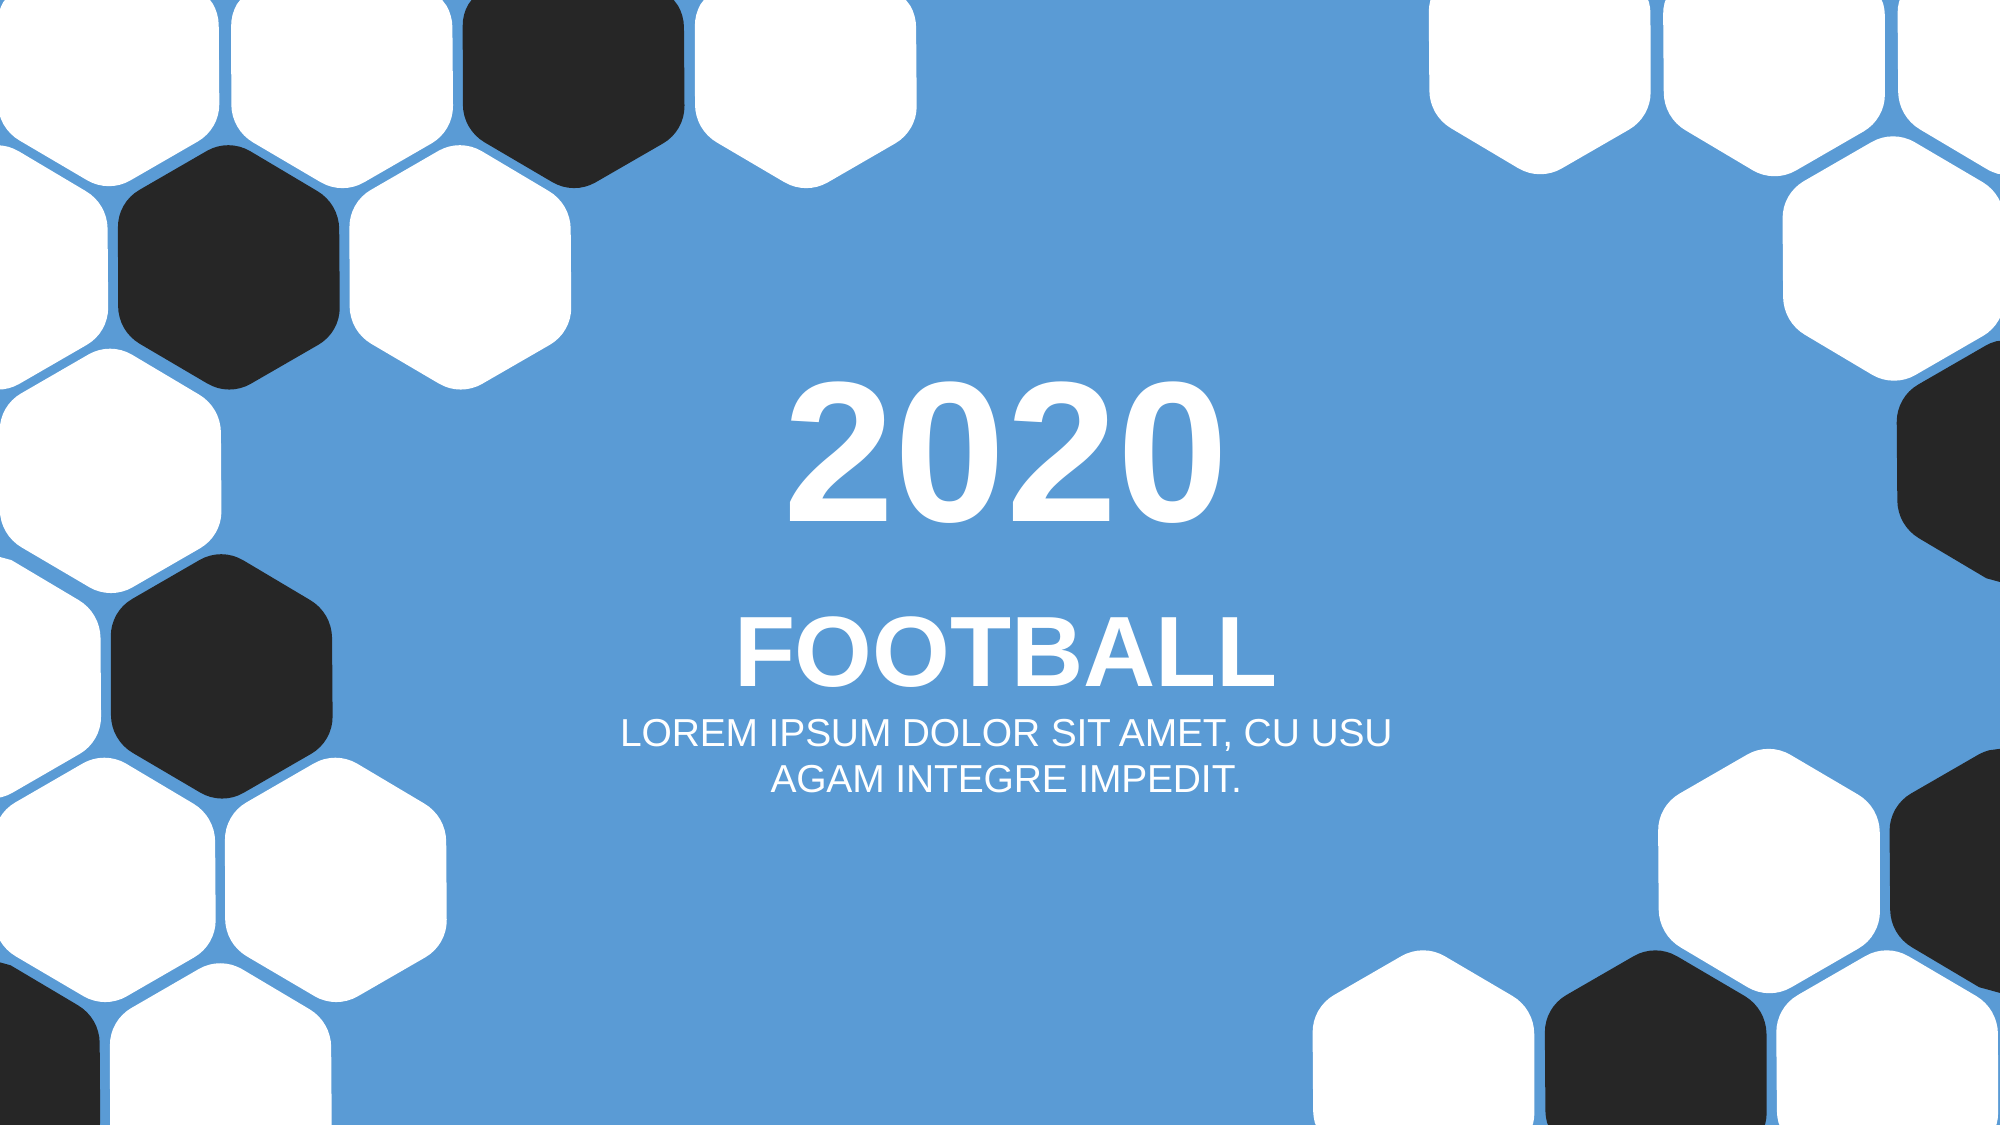

2020
FOOTBALL
LOREM IPSUM DOLOR SIT AMET, CU USU AGAM INTEGRE IMPEDIT.